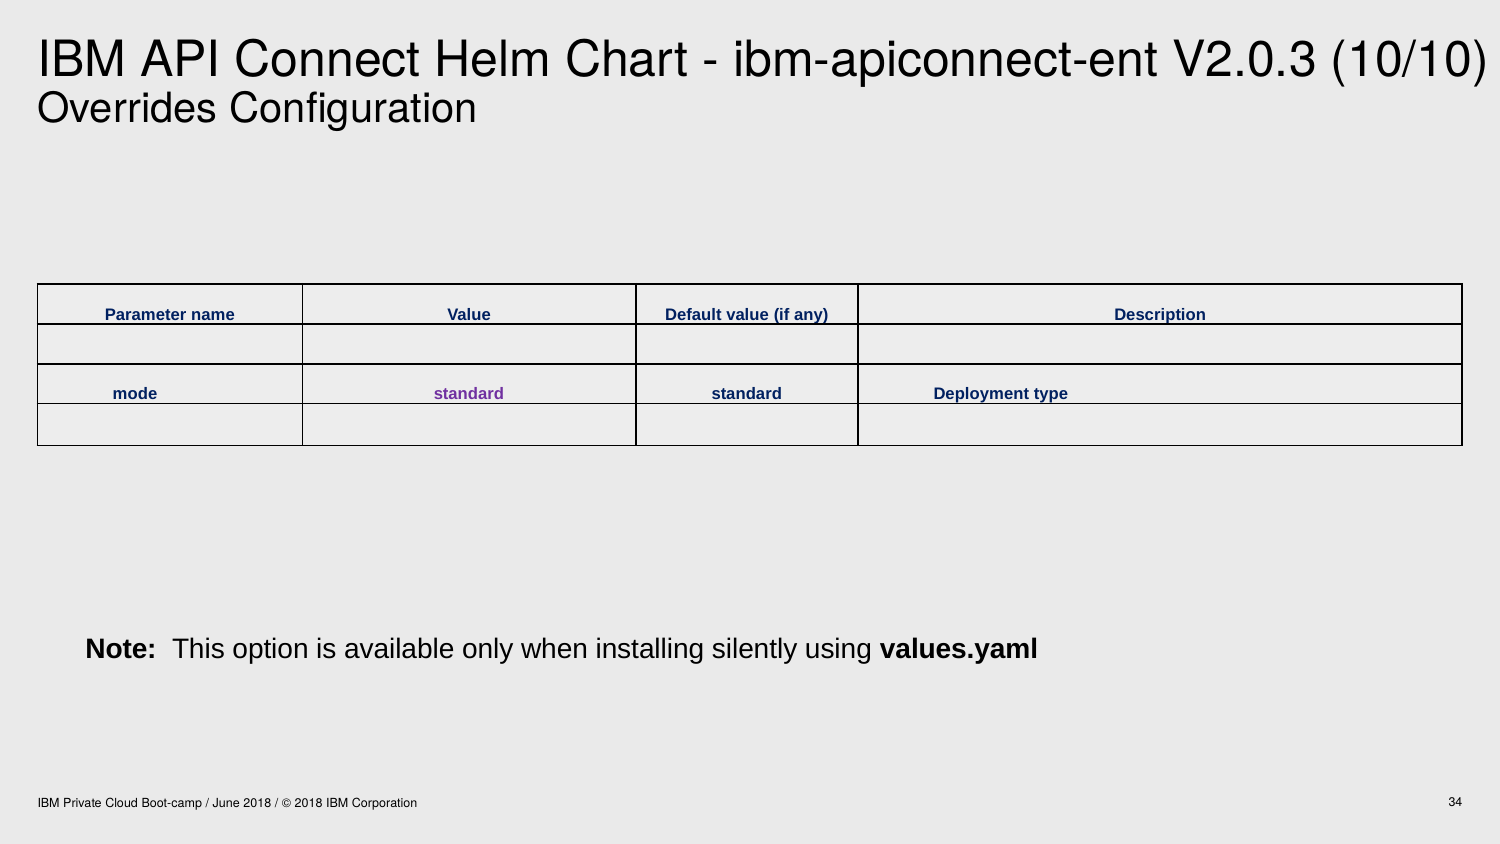

# IBM API Connect Helm Chart - ibm-apiconnect-ent V2.0.3 (10/10) Overrides Configuration
| Parameter name | Value | Default value (if any) | Description |
| --- | --- | --- | --- |
|  |  |  |  |
| mode | standard | standard | Deployment type |
|  |  |  |  |
Note:  This option is available only when installing silently using values.yaml
IBM Private Cloud Boot-camp / June 2018 / © 2018 IBM Corporation
34